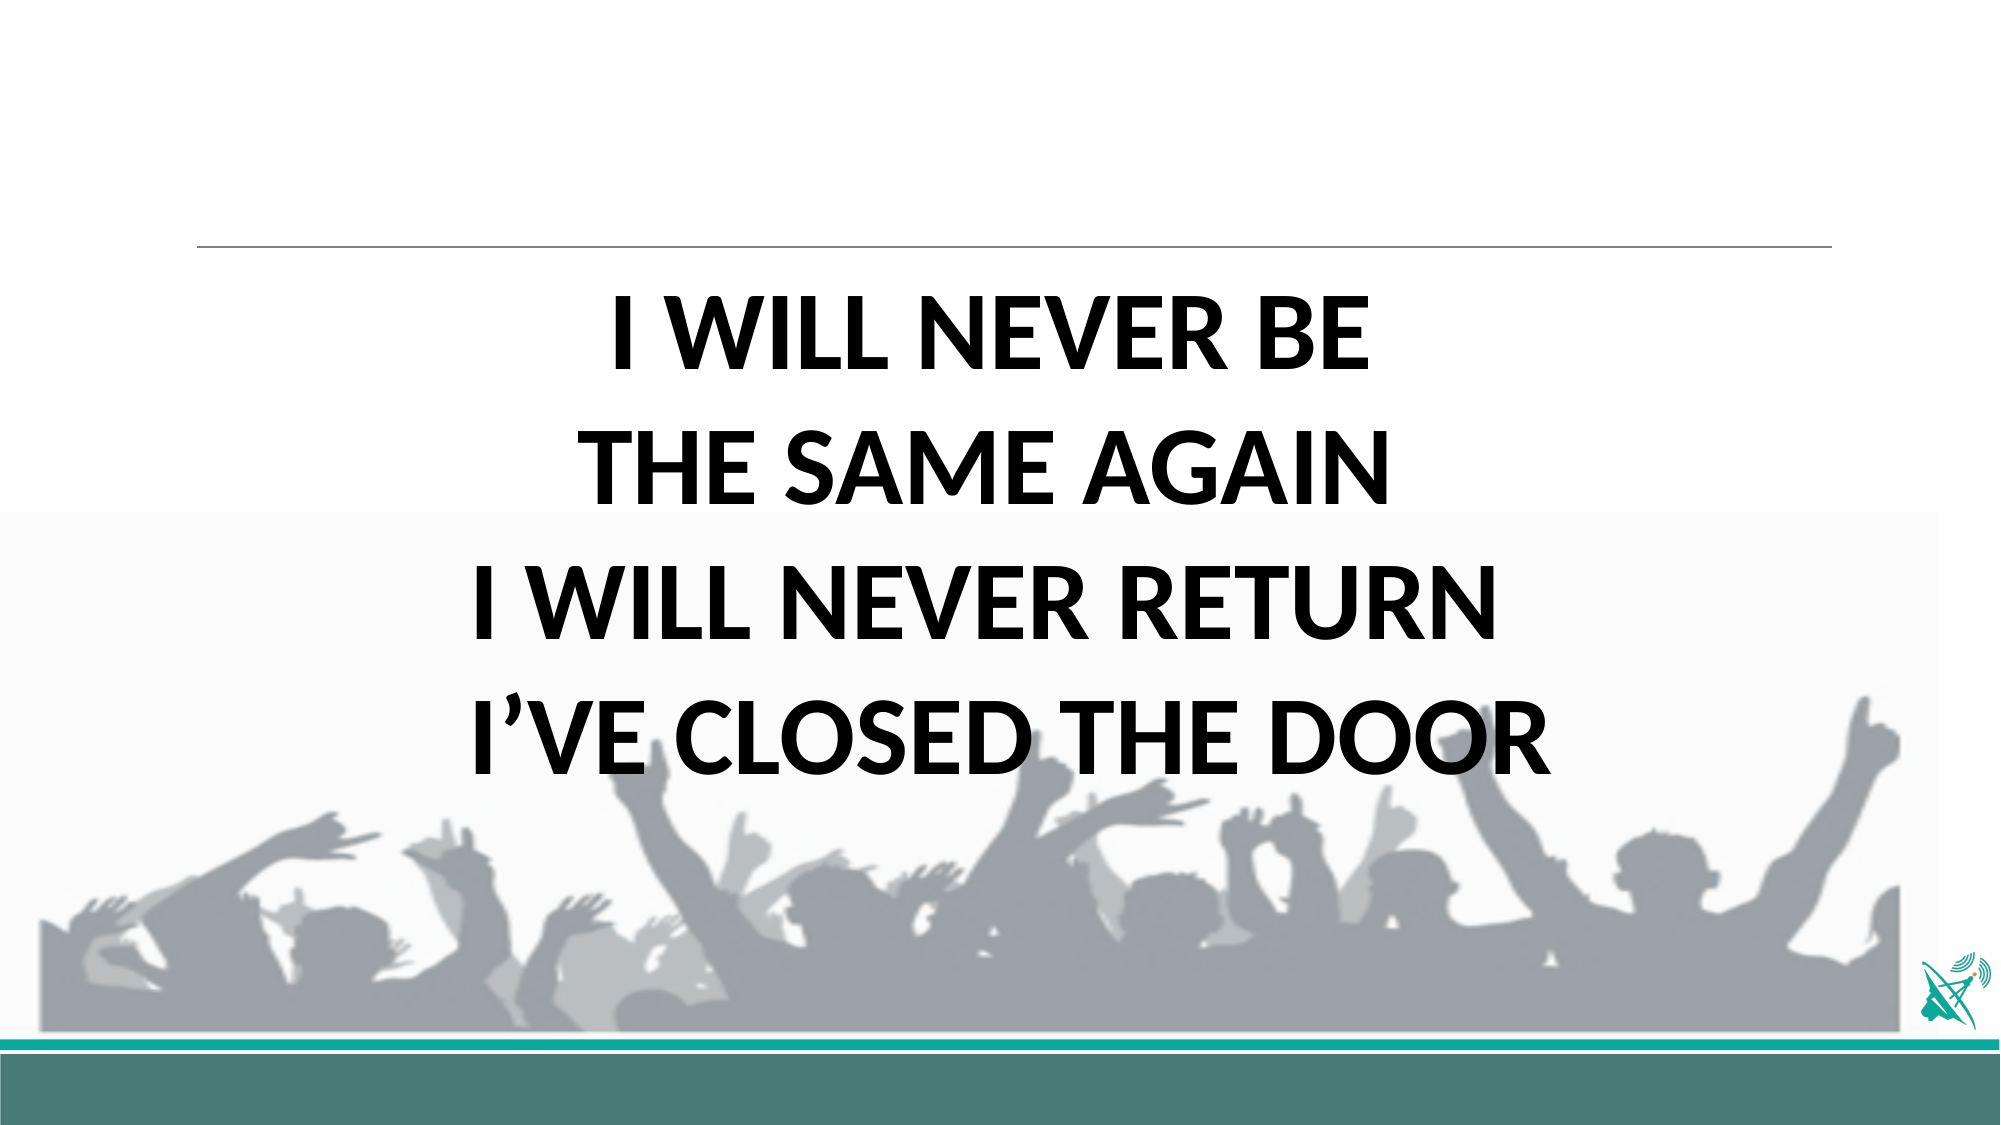

I WILL NEVER BE
THE SAME AGAIN
I WILL NEVER RETURN
 I’VE CLOSED THE DOOR